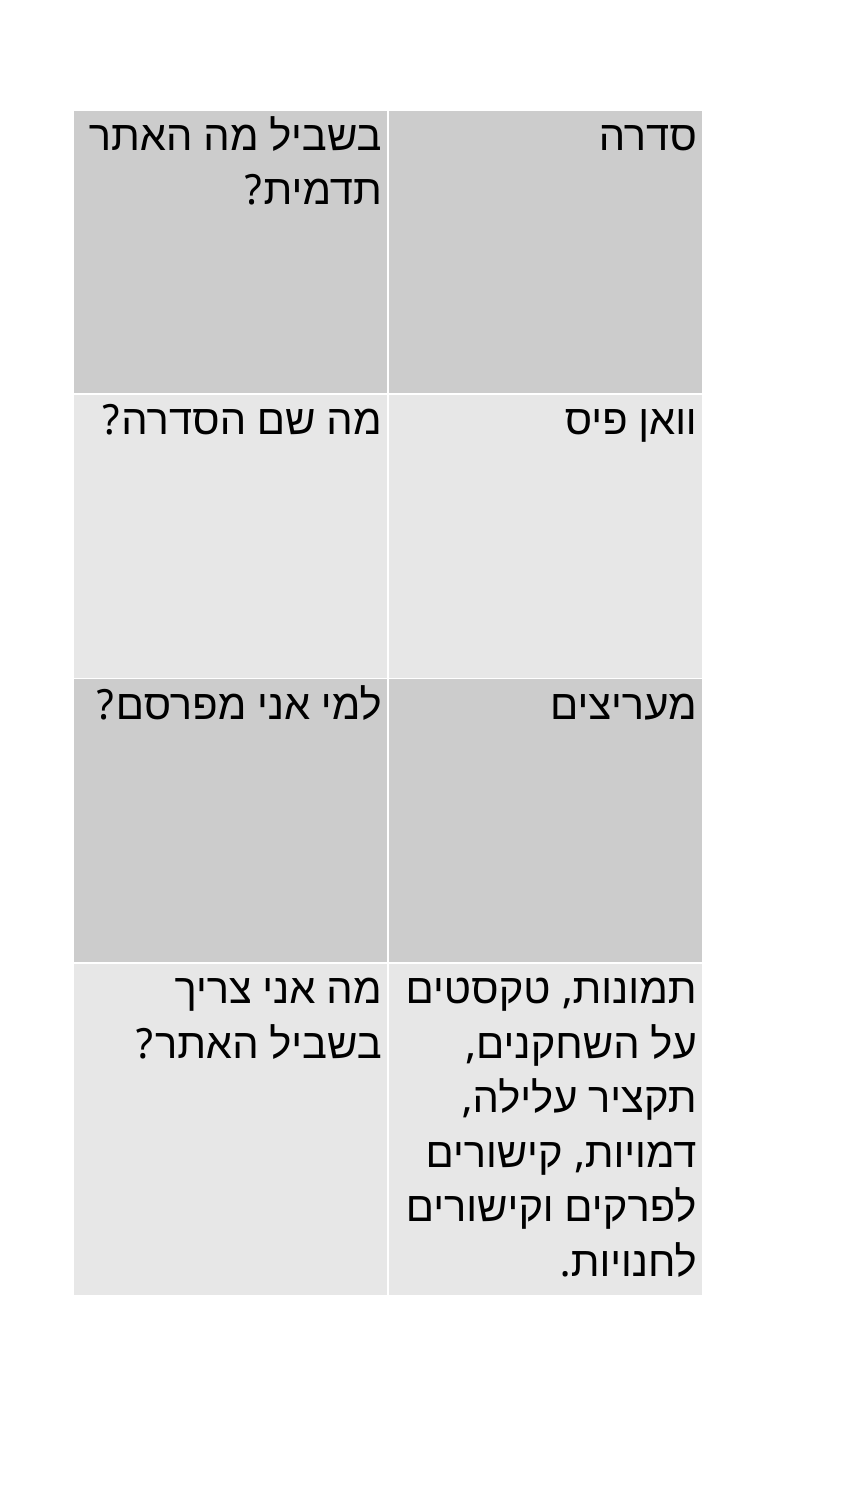

| בשביל מה האתר תדמית? | סדרה |
| --- | --- |
| מה שם הסדרה? | וואן פיס |
| למי אני מפרסם? | מעריצים |
| מה אני צריך בשביל האתר? | תמונות, טקסטים על השחקנים, תקציר עלילה, דמויות, קישורים לפרקים וקישורים לחנויות. |